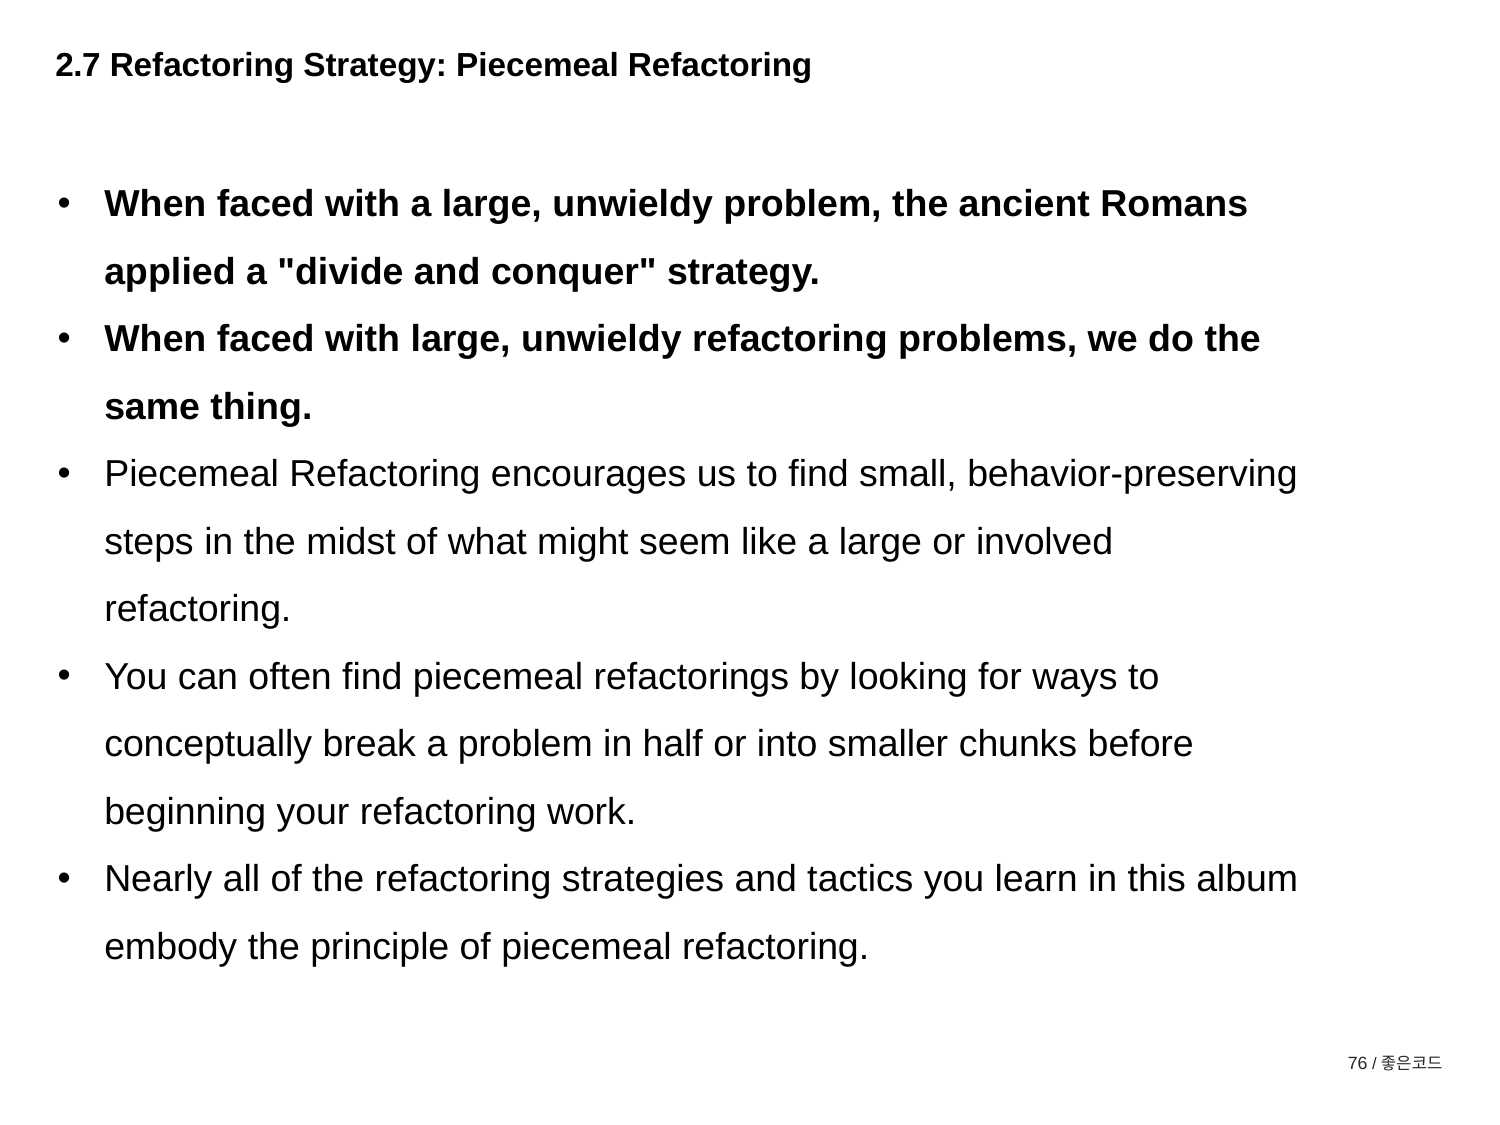

2.7 Refactoring Strategy: Piecemeal Refactoring‏
When faced with a large, unwieldy problem, the ancient Romans applied a "divide and conquer" strategy.
When faced with large, unwieldy refactoring problems, we do the same thing.
Piecemeal Refactoring encourages us to find small, behavior-preserving steps in the midst of what might seem like a large or involved refactoring.
You can often find piecemeal refactorings by looking for ways to conceptually break a problem in half or into smaller chunks before beginning your refactoring work.
Nearly all of the refactoring strategies and tactics you learn in this album embody the principle of piecemeal refactoring.